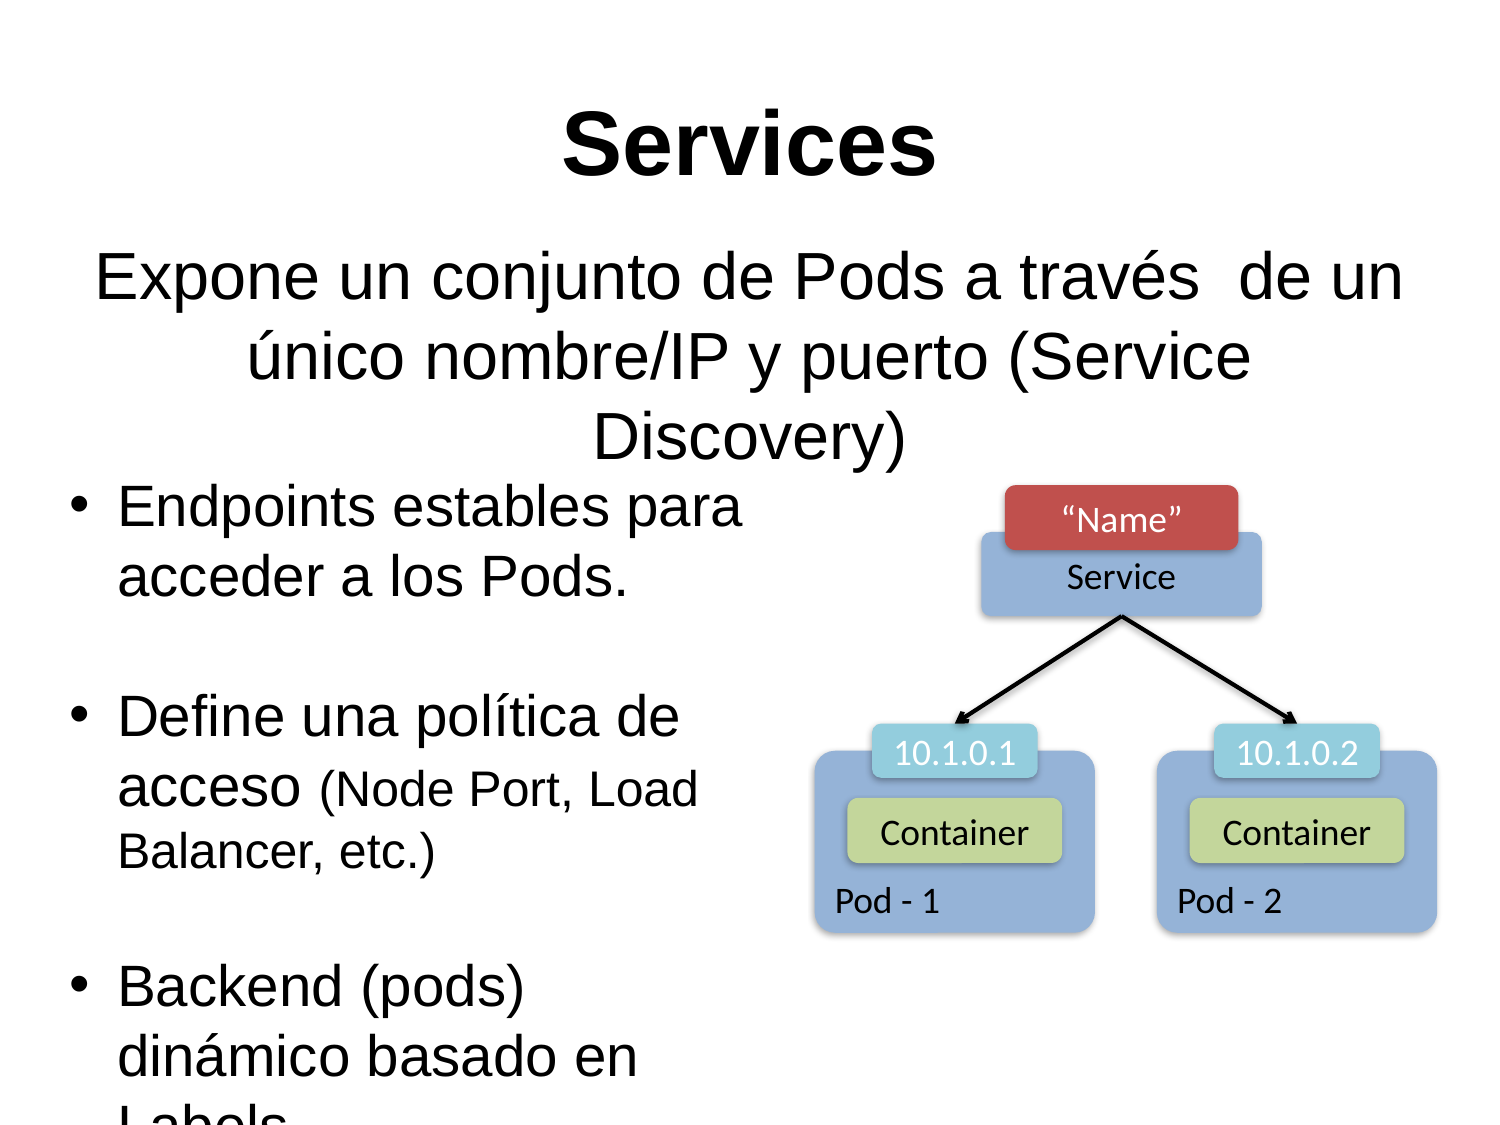

# Services
Expone un conjunto de Pods a través  de un único nombre/IP y puerto (Service Discovery)
Endpoints estables para acceder a los Pods.

Define una política de acceso (Node Port, Load Balancer, etc.)

Backend (pods) dinámico basado en Labels.
“Name”
Service
10.1.0.1
10.1.0.2

Container
Container
Pod - 1
Pod - 2